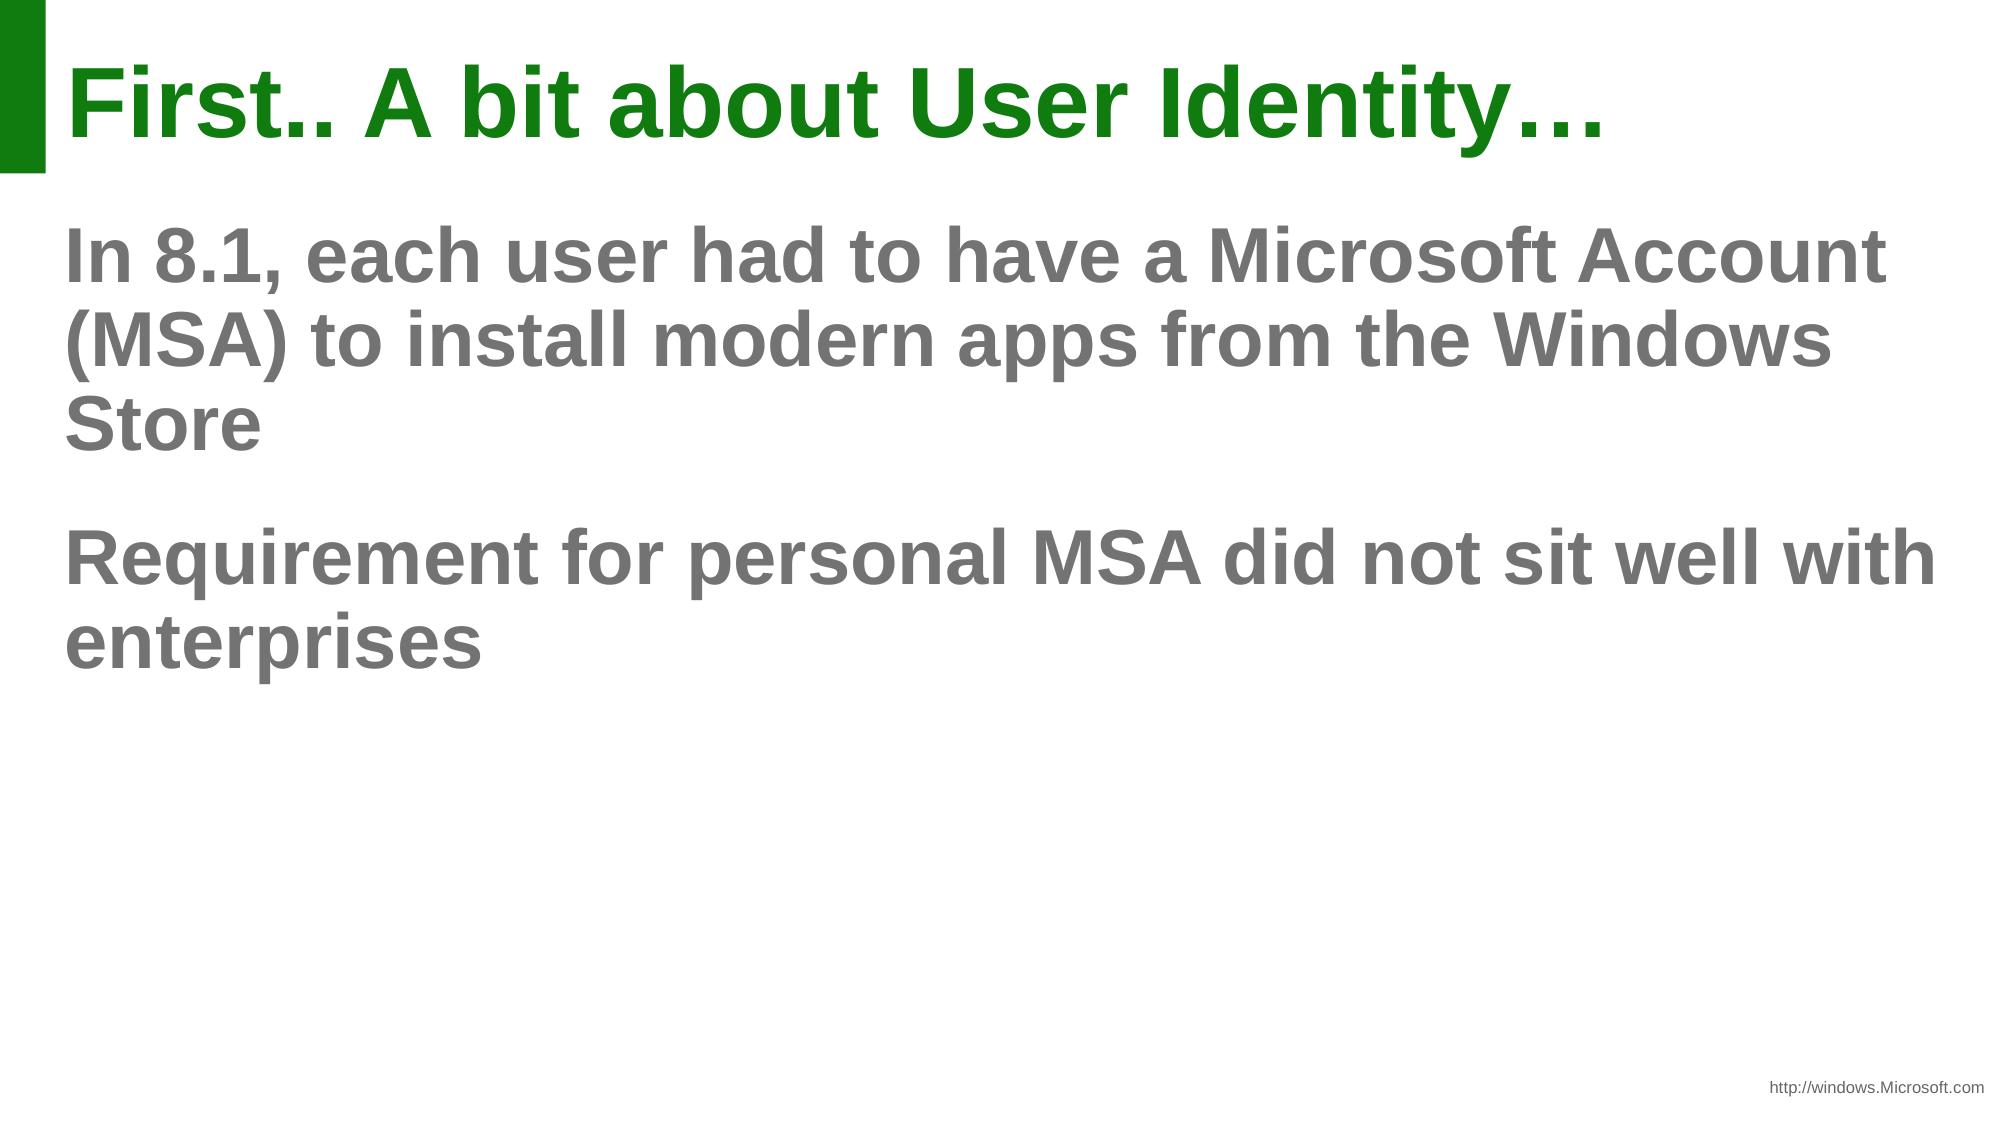

# First.. A bit about User Identity…
In 8.1, each user had to have a Microsoft Account (MSA) to install modern apps from the Windows Store
Requirement for personal MSA did not sit well with enterprises